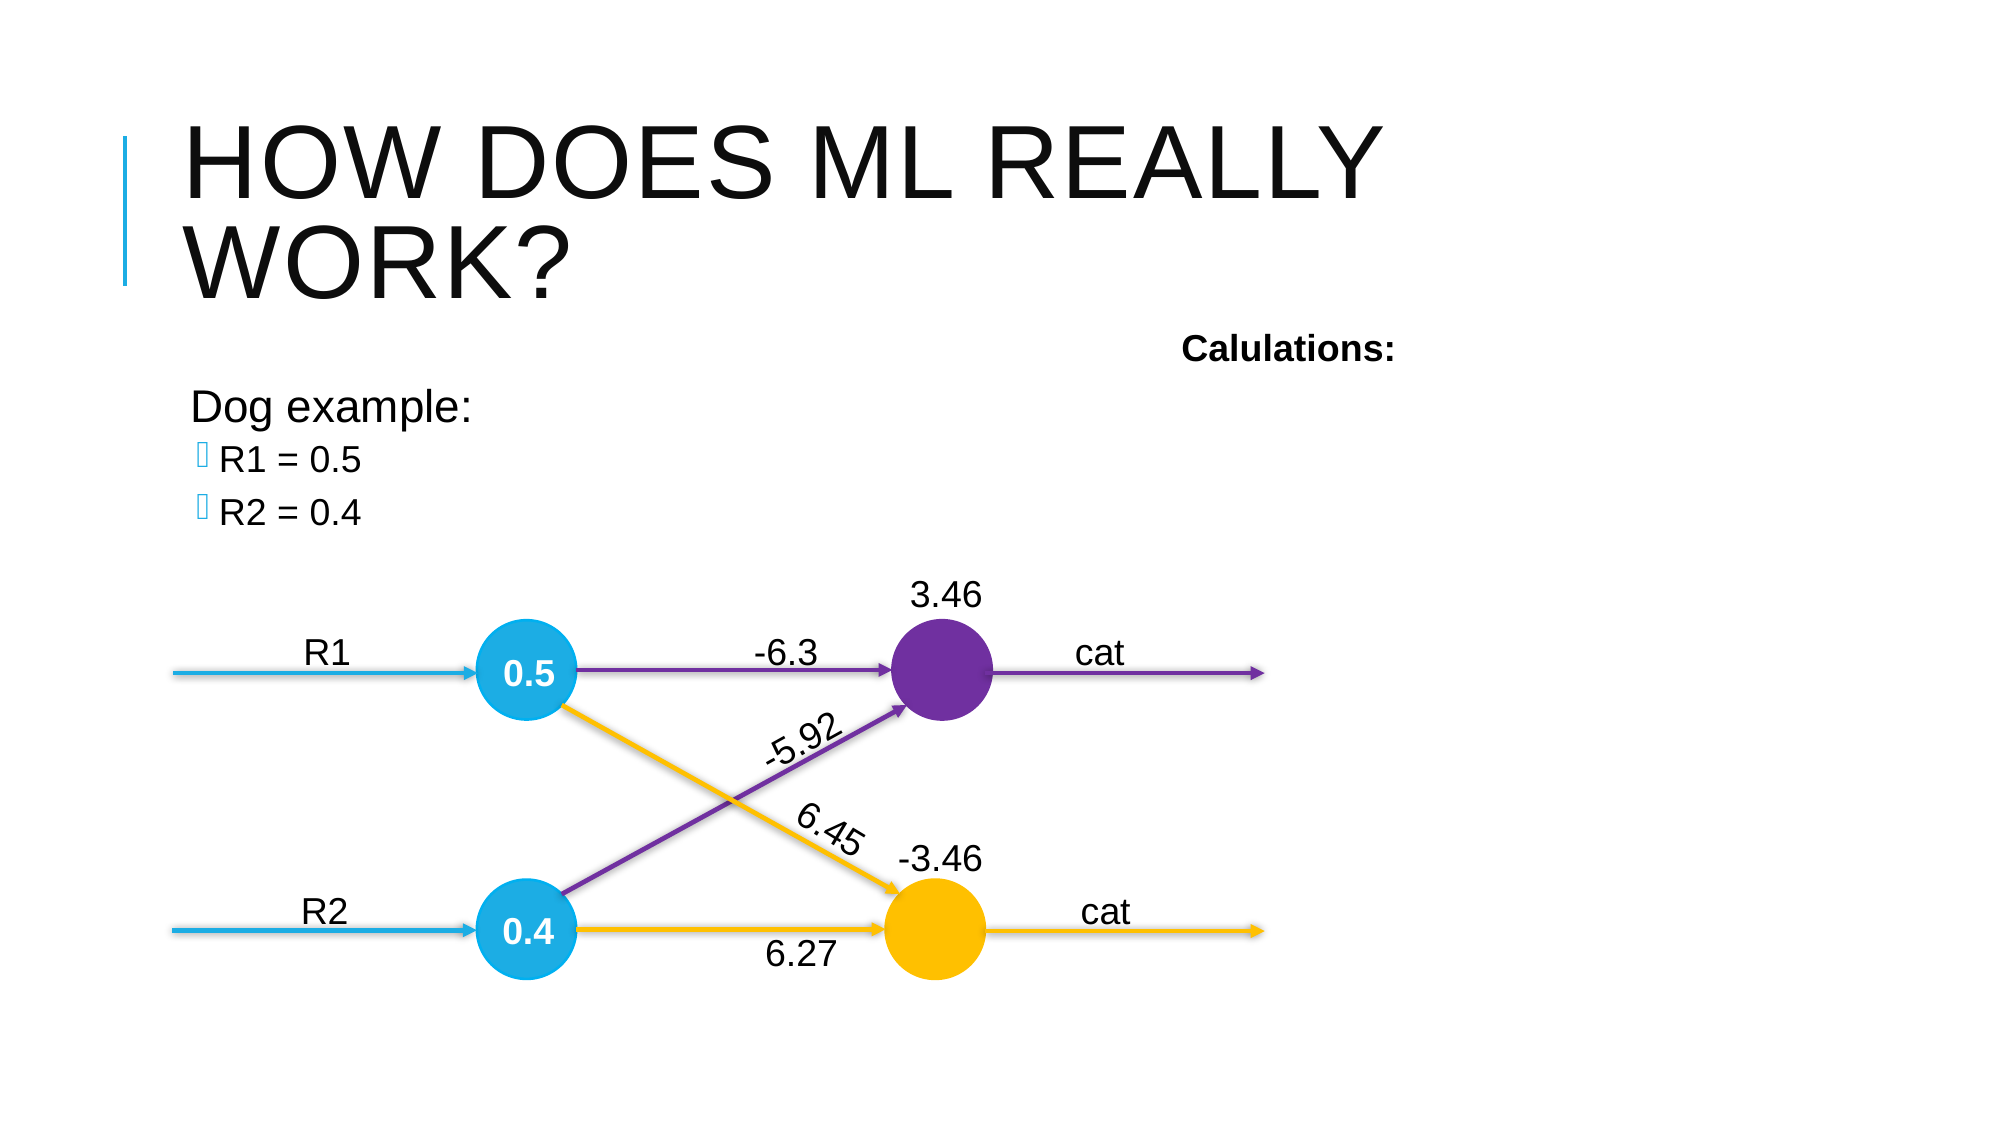

# How does ML really work?
Calulations:

Dog example:
R1 = 0.5
R2 = 0.4

3.46

-6.3
cat

R1
0.5
-5.92
6.45
-3.46
cat

R2
0.4
6.27